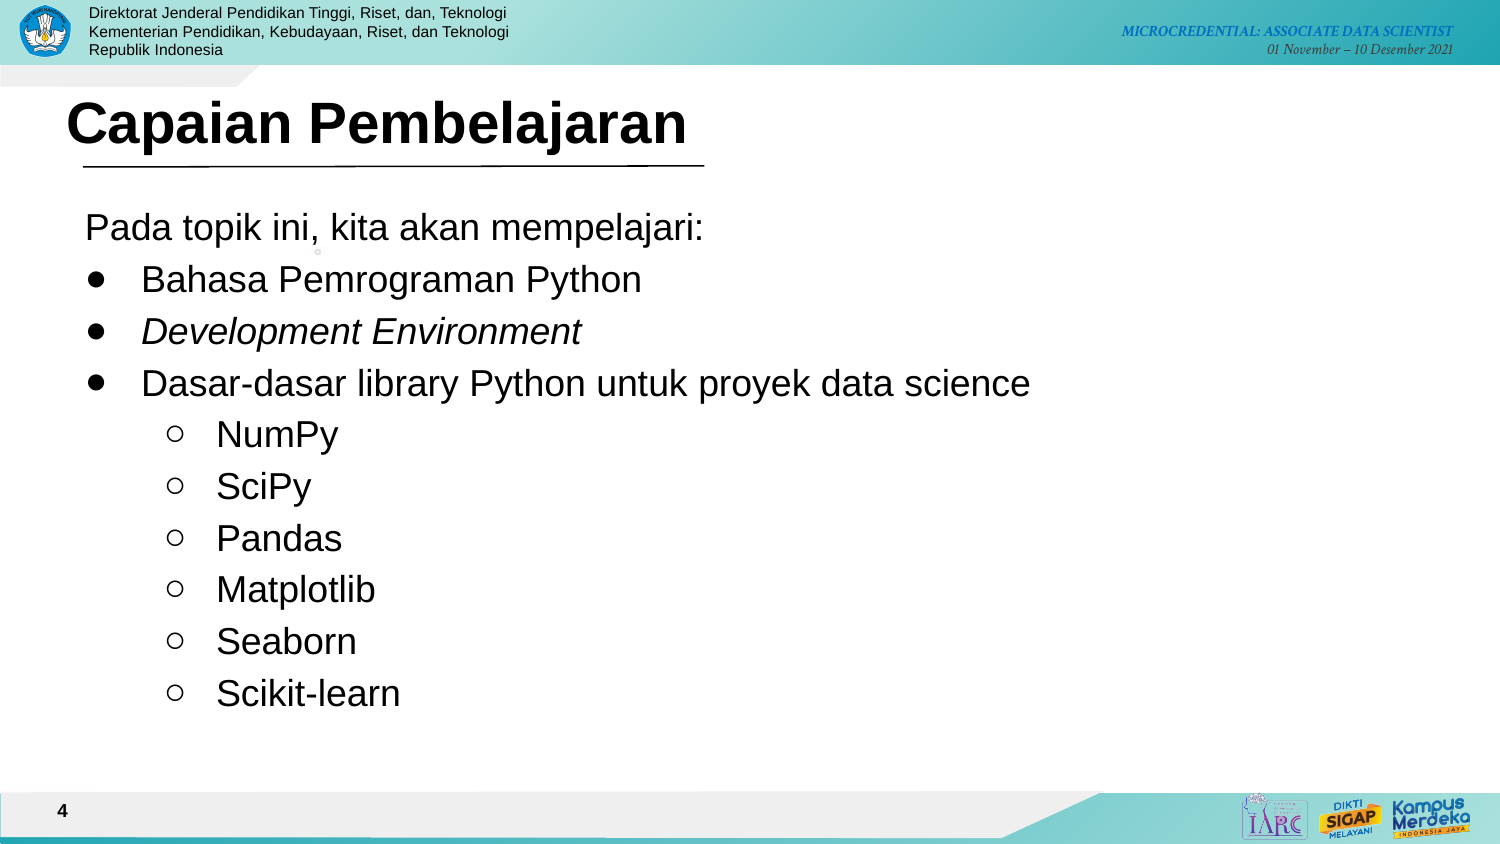

# Capaian Pembelajaran
Pada topik ini, kita akan mempelajari:
Bahasa Pemrograman Python
Development Environment
Dasar-dasar library Python untuk proyek data science
NumPy
SciPy
Pandas
Matplotlib
Seaborn
Scikit-learn

4